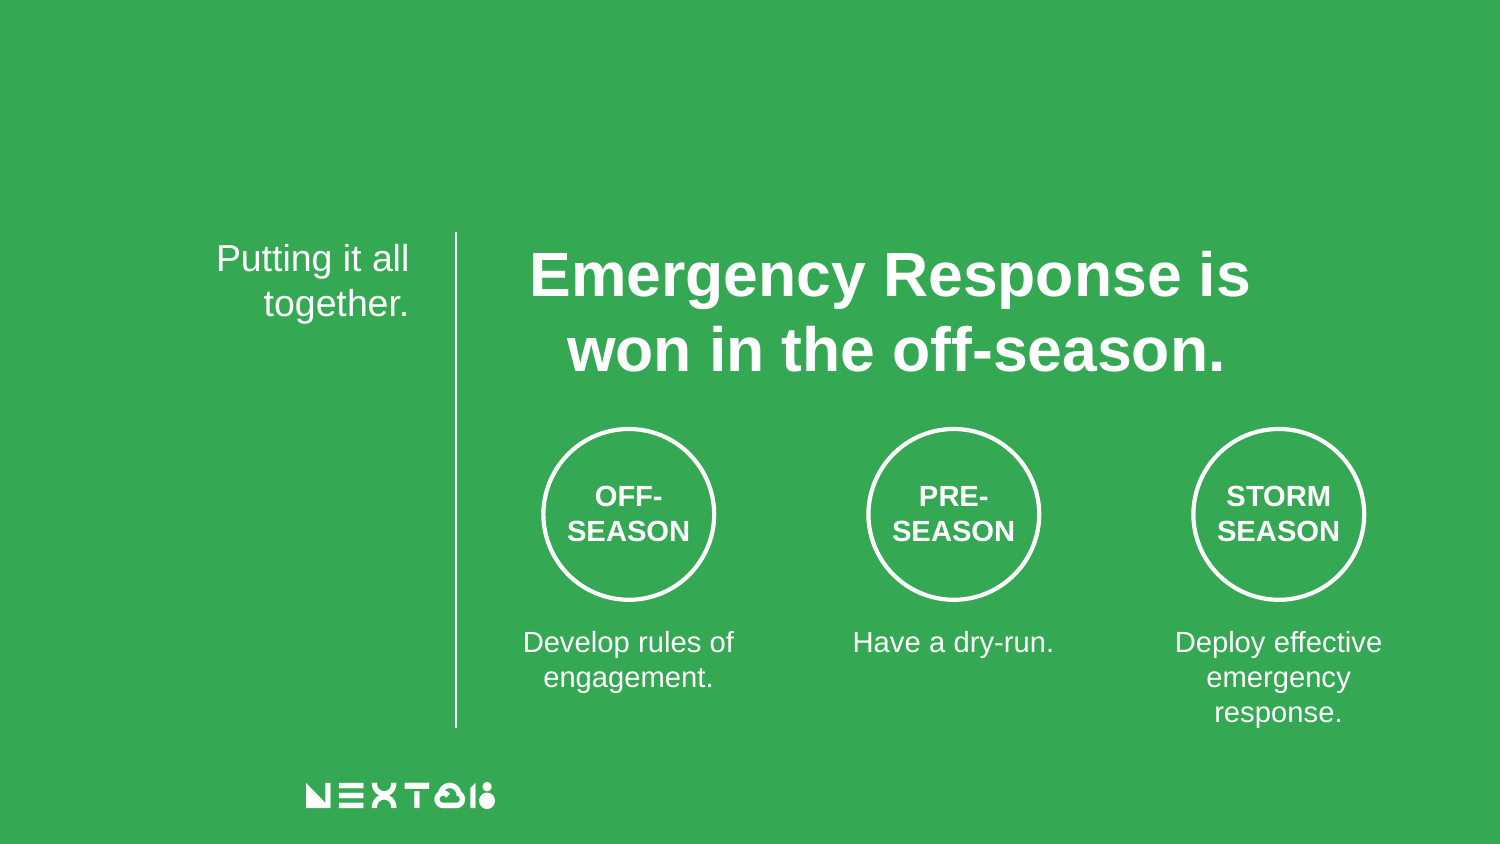

Putting it all together.
Emergency Response is won in the off-season.

OFF- SEASON
PRE- SEASON
STORM SEASON
Develop rules of engagement.
Have a dry-run.
Deploy effective emergency response.